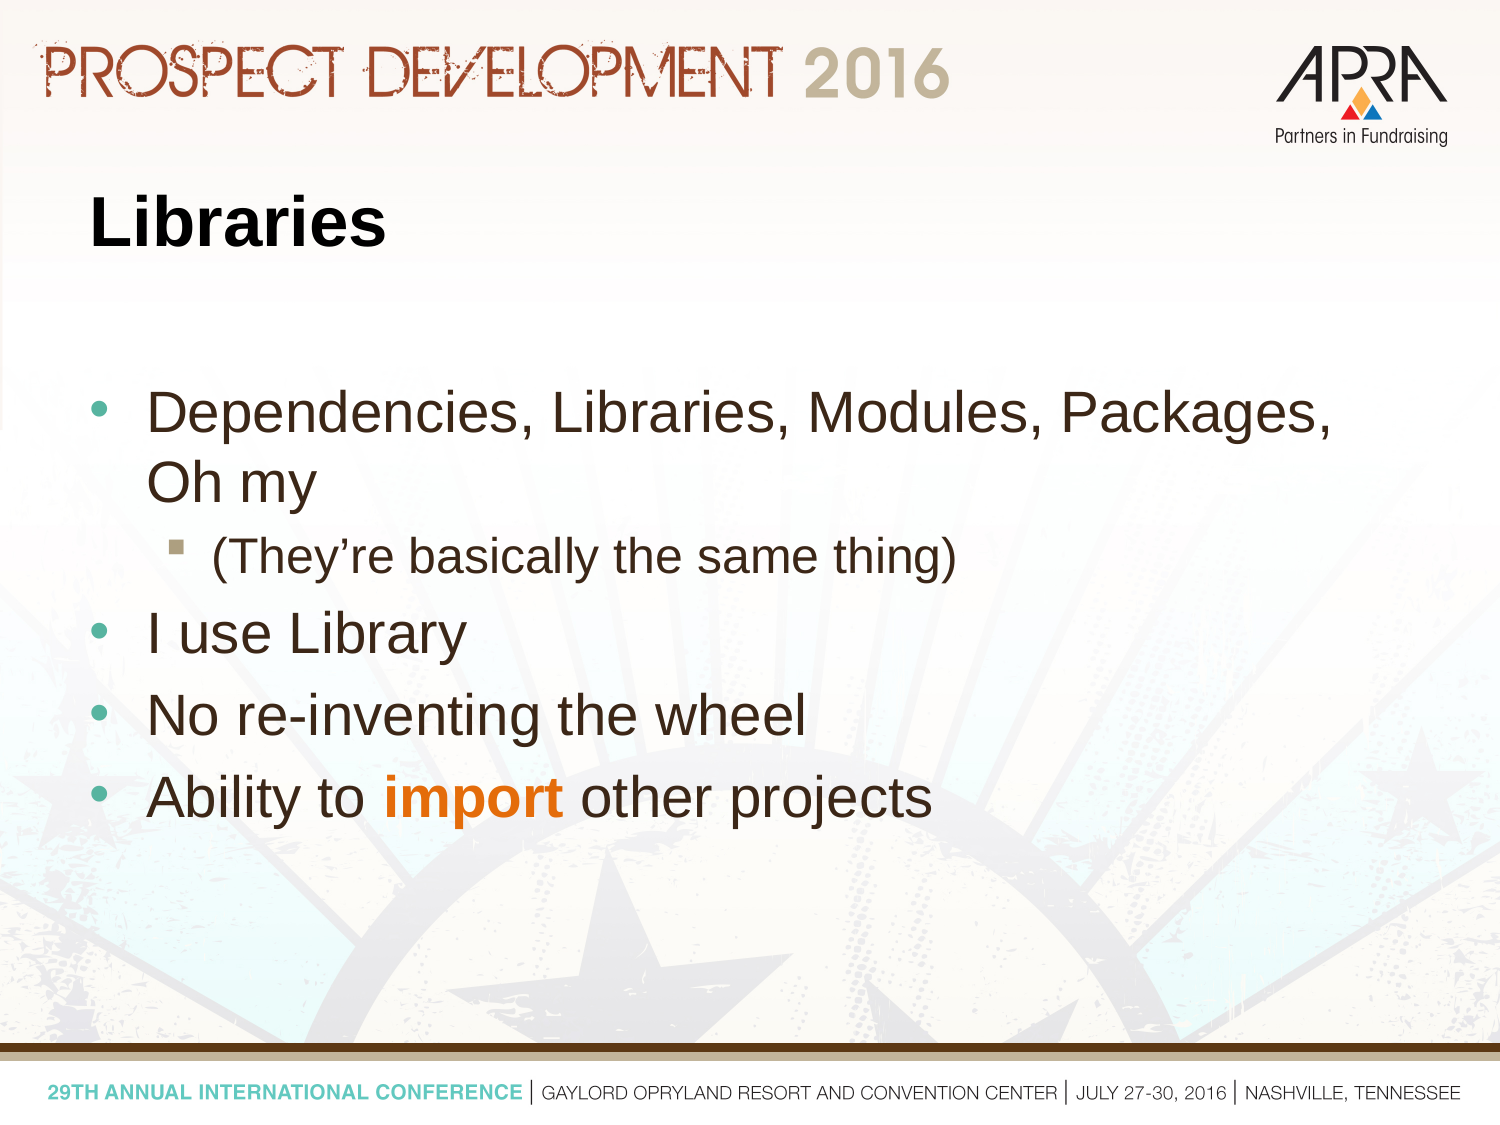

# Libraries

Dependencies, Libraries, Modules, Packages, Oh my
(They’re basically the same thing)
I use Library
No re-inventing the wheel
Ability to import other projects